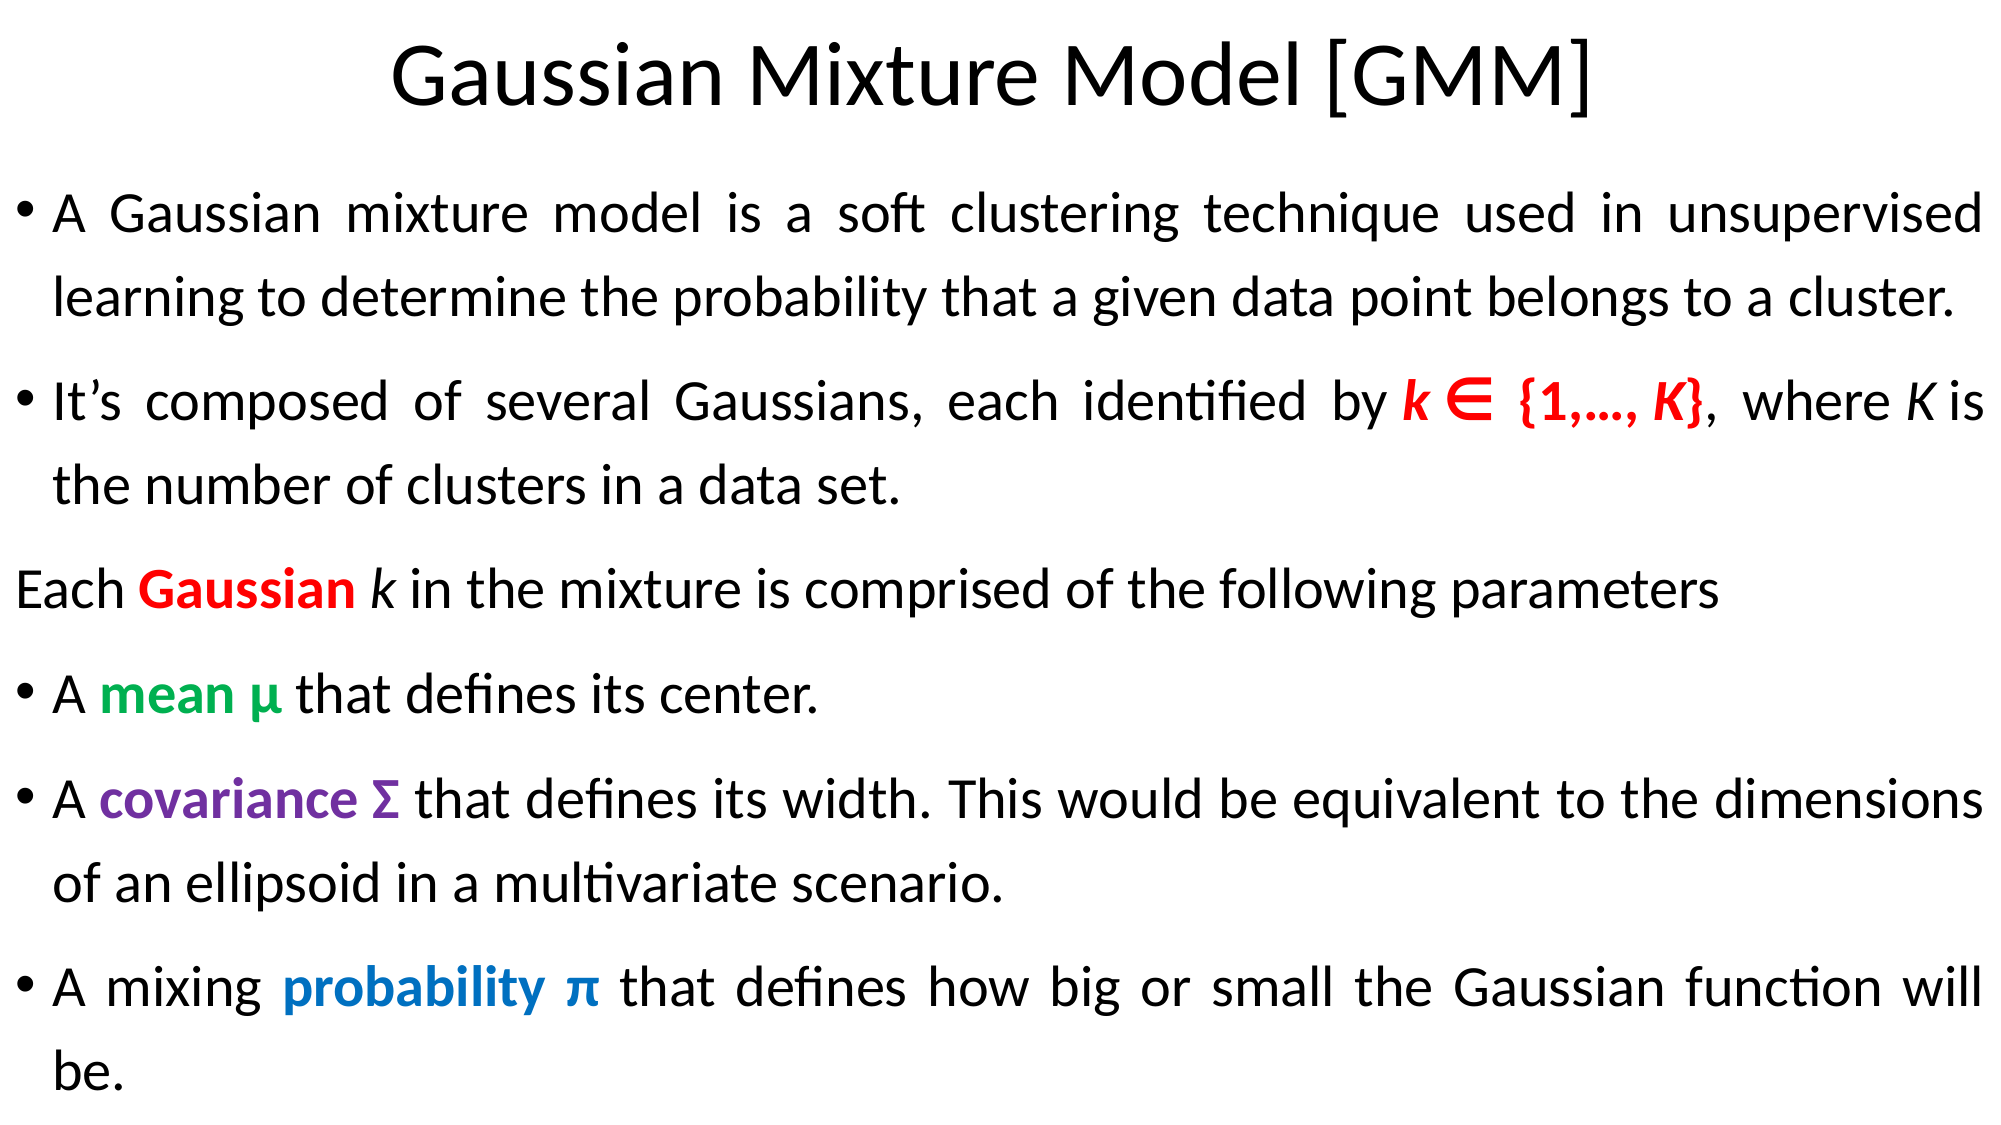

# Gaussian Mixture Model [GMM]
A Gaussian mixture model is a soft clustering technique used in unsupervised learning to determine the probability that a given data point belongs to a cluster.
It’s composed of several Gaussians, each identified by k ∈ {1,…, K}, where K is the number of clusters in a data set.
Each Gaussian k in the mixture is comprised of the following parameters
A mean μ that defines its center.
A covariance Σ that defines its width. This would be equivalent to the dimensions of an ellipsoid in a multivariate scenario.
A mixing probability π that defines how big or small the Gaussian function will be.